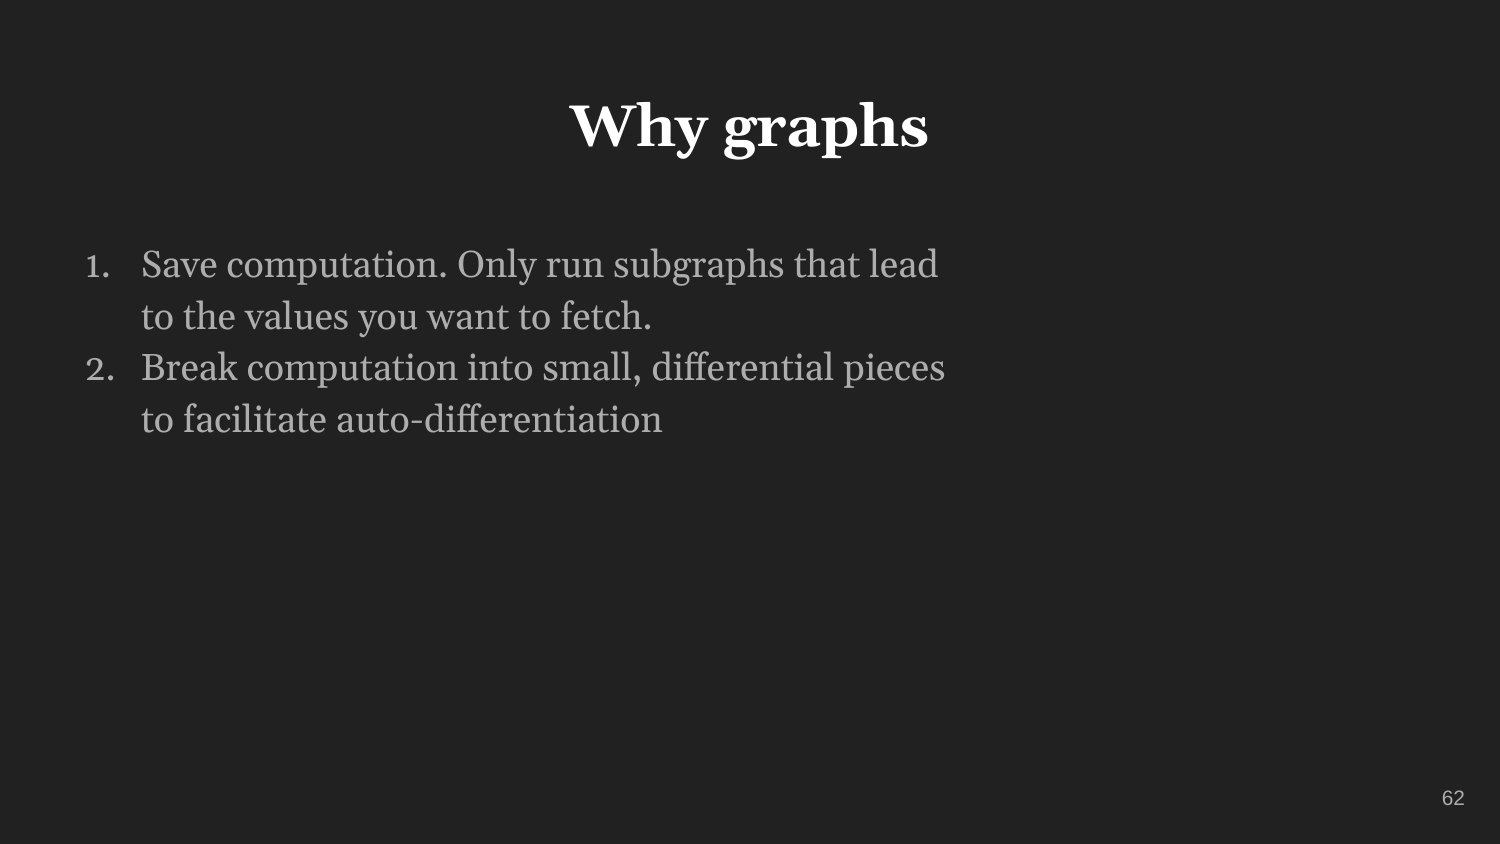

# Why graphs
Save computation. Only run subgraphs that lead to the values you want to fetch.
Break computation into small, differential pieces to facilitate auto-differentiation
62